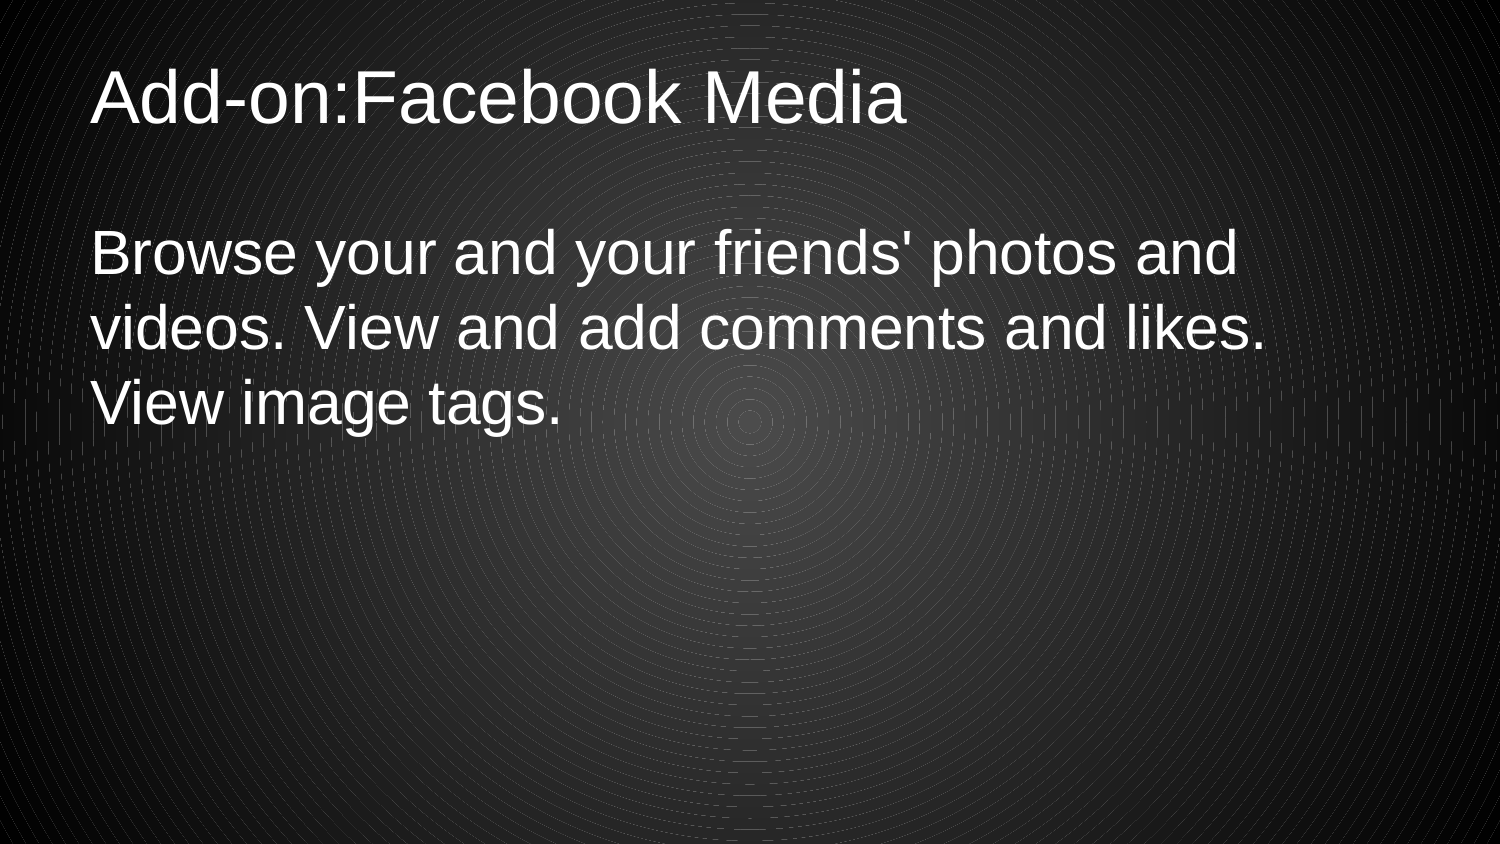

# Add-on:Facebook Media
Browse your and your friends' photos and videos. View and add comments and likes. View image tags.